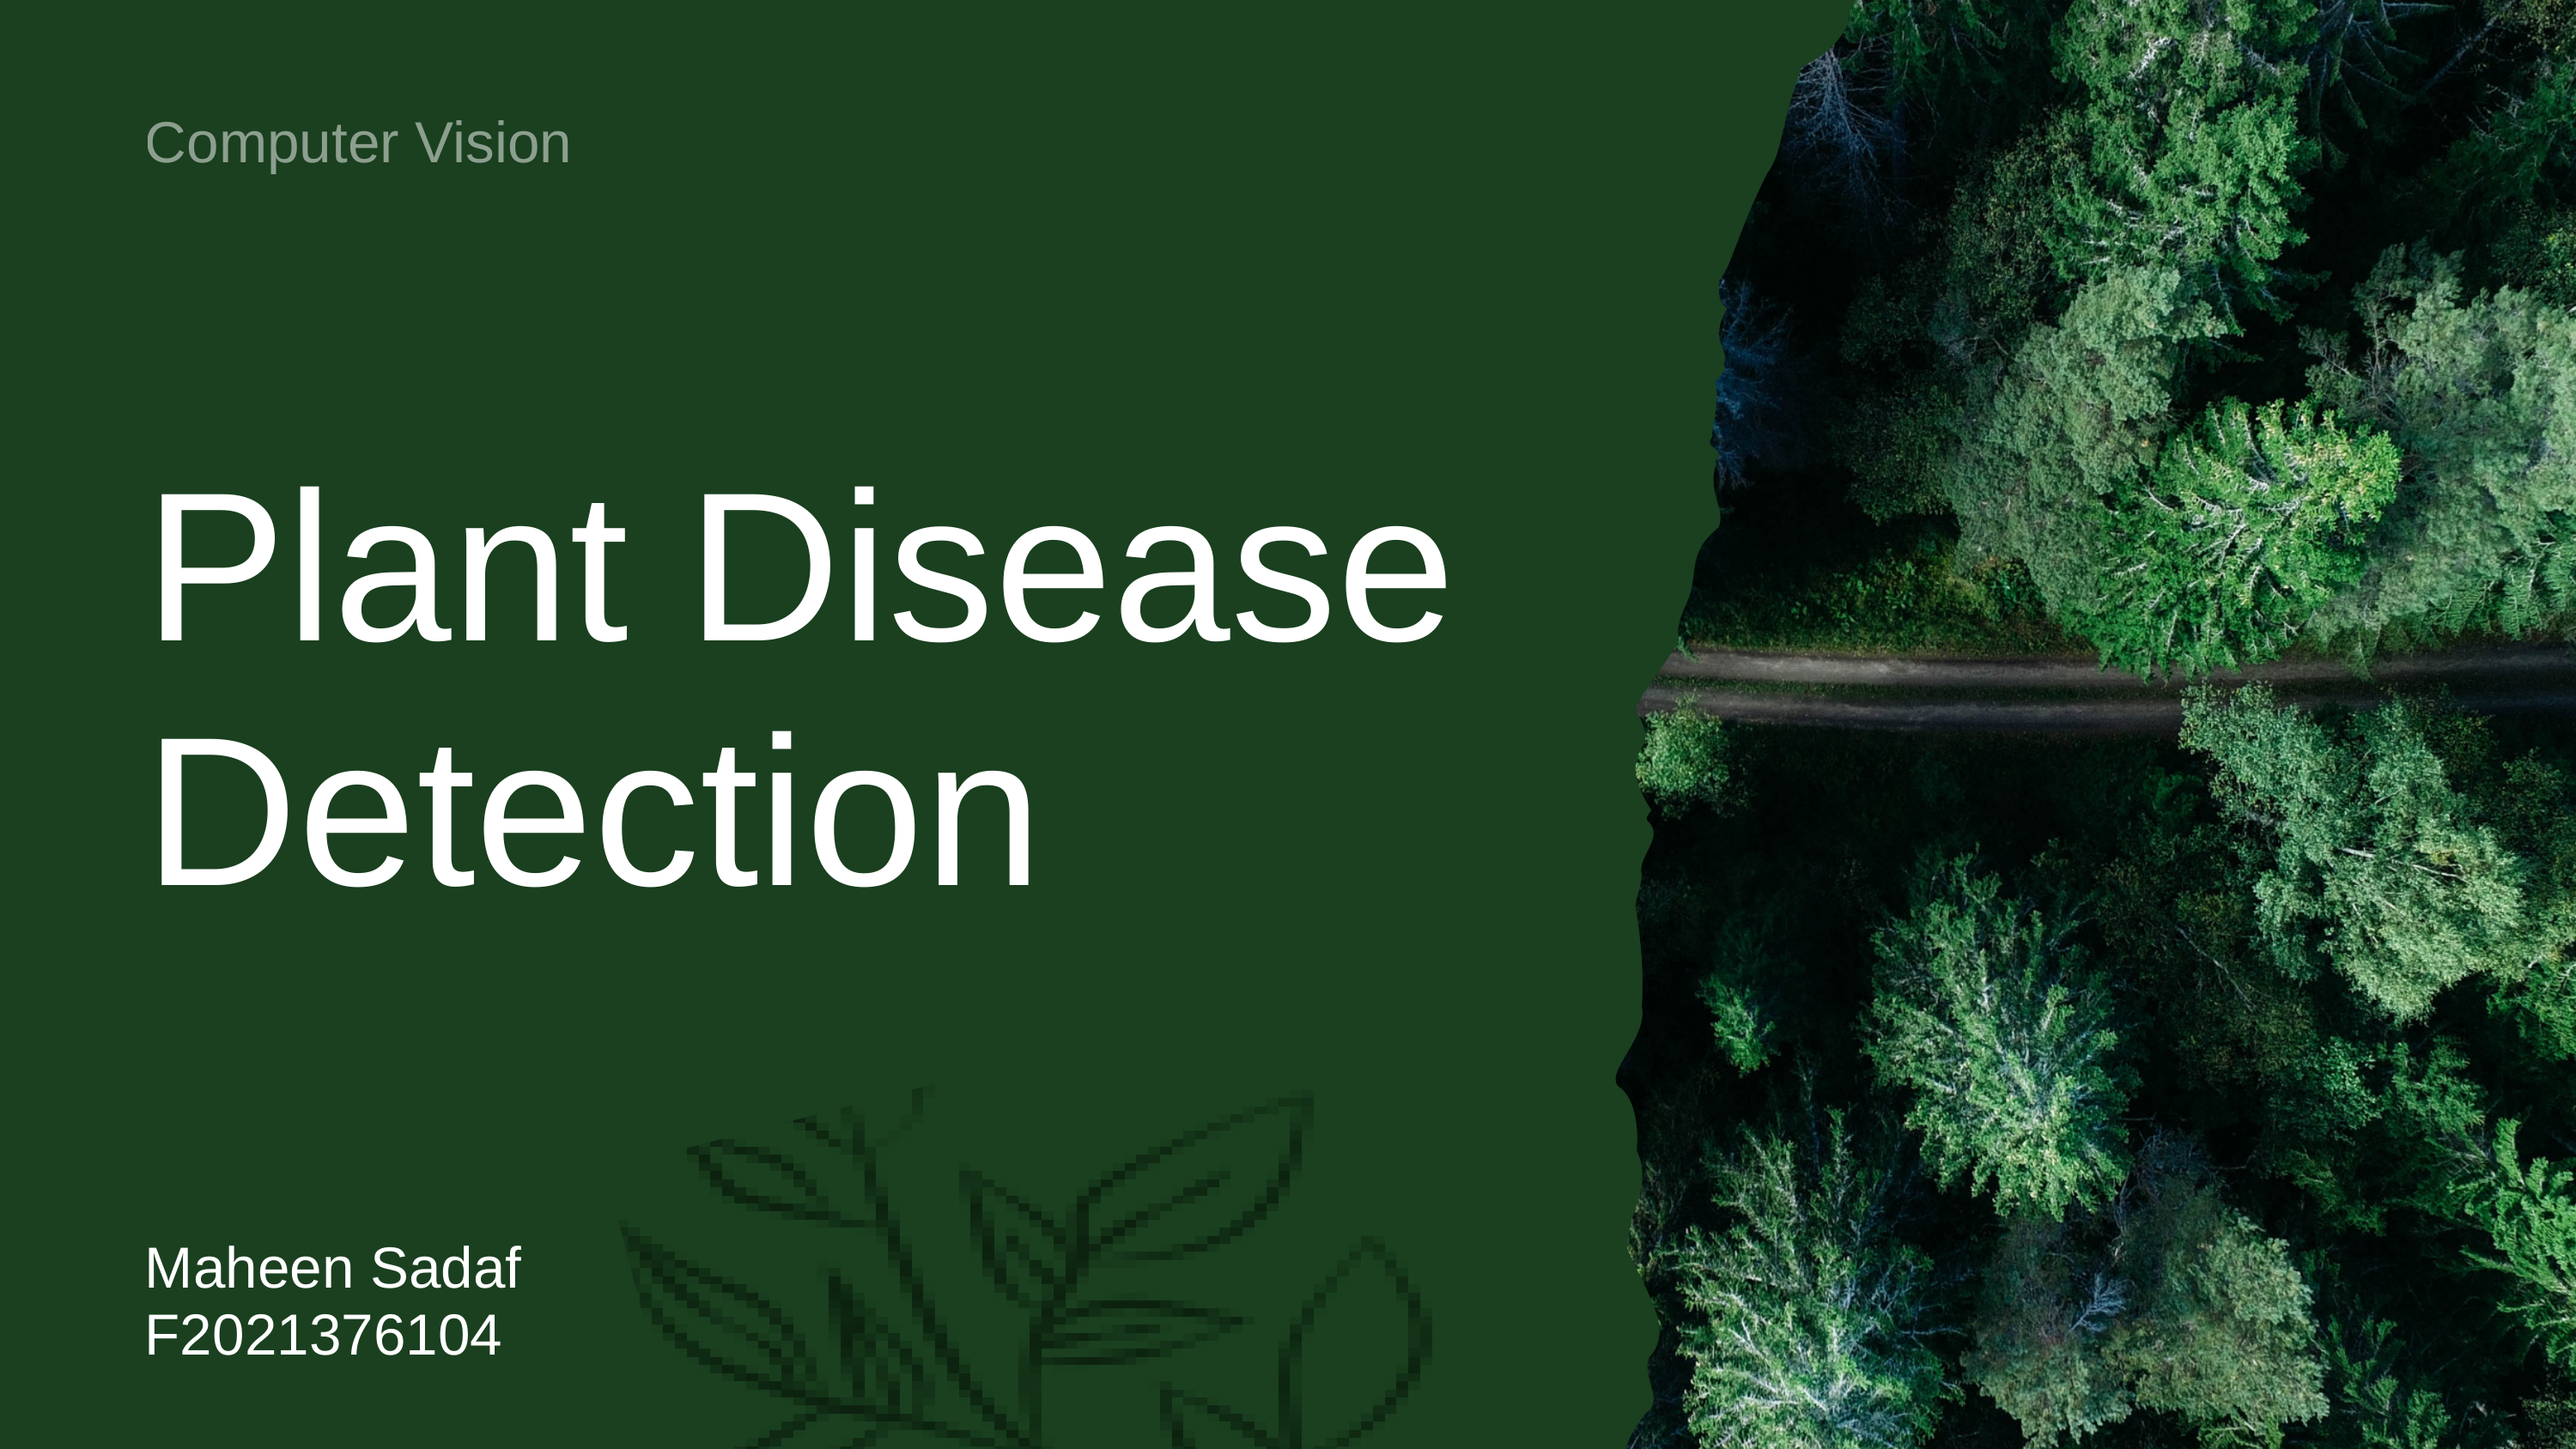

Computer Vision
Plant Disease Detection

Maheen Sadaf
F2021376104